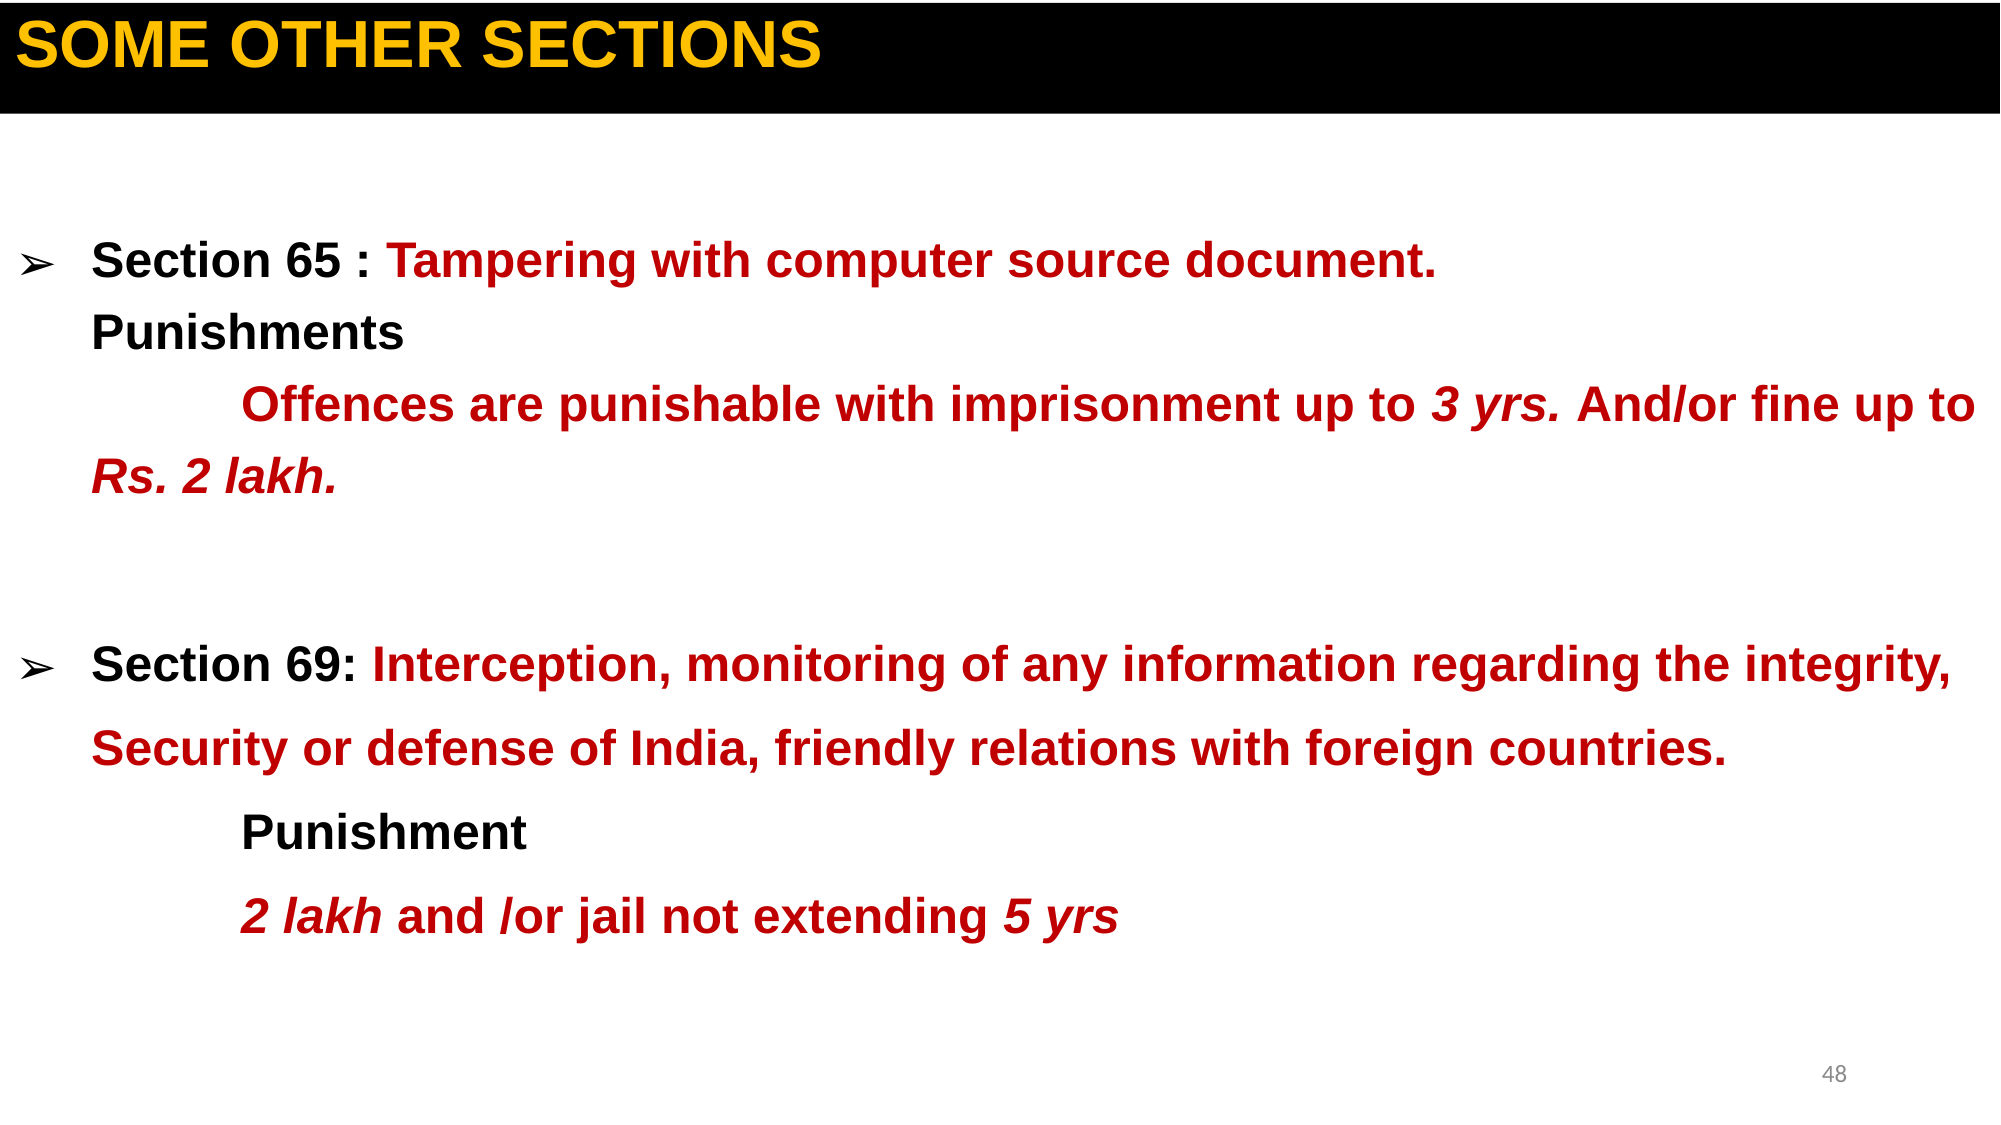

SOME OTHER SECTIONS
Section 65 : Tampering with computer source document.
	Punishments
		Offences are punishable with imprisonment up to 3 yrs. And/or fine up to Rs. 2 lakh.

Section 69: Interception, monitoring of any information regarding the integrity, Security or defense of India, friendly relations with foreign countries.
		Punishment
		2 lakh and /or jail not extending 5 yrs

48